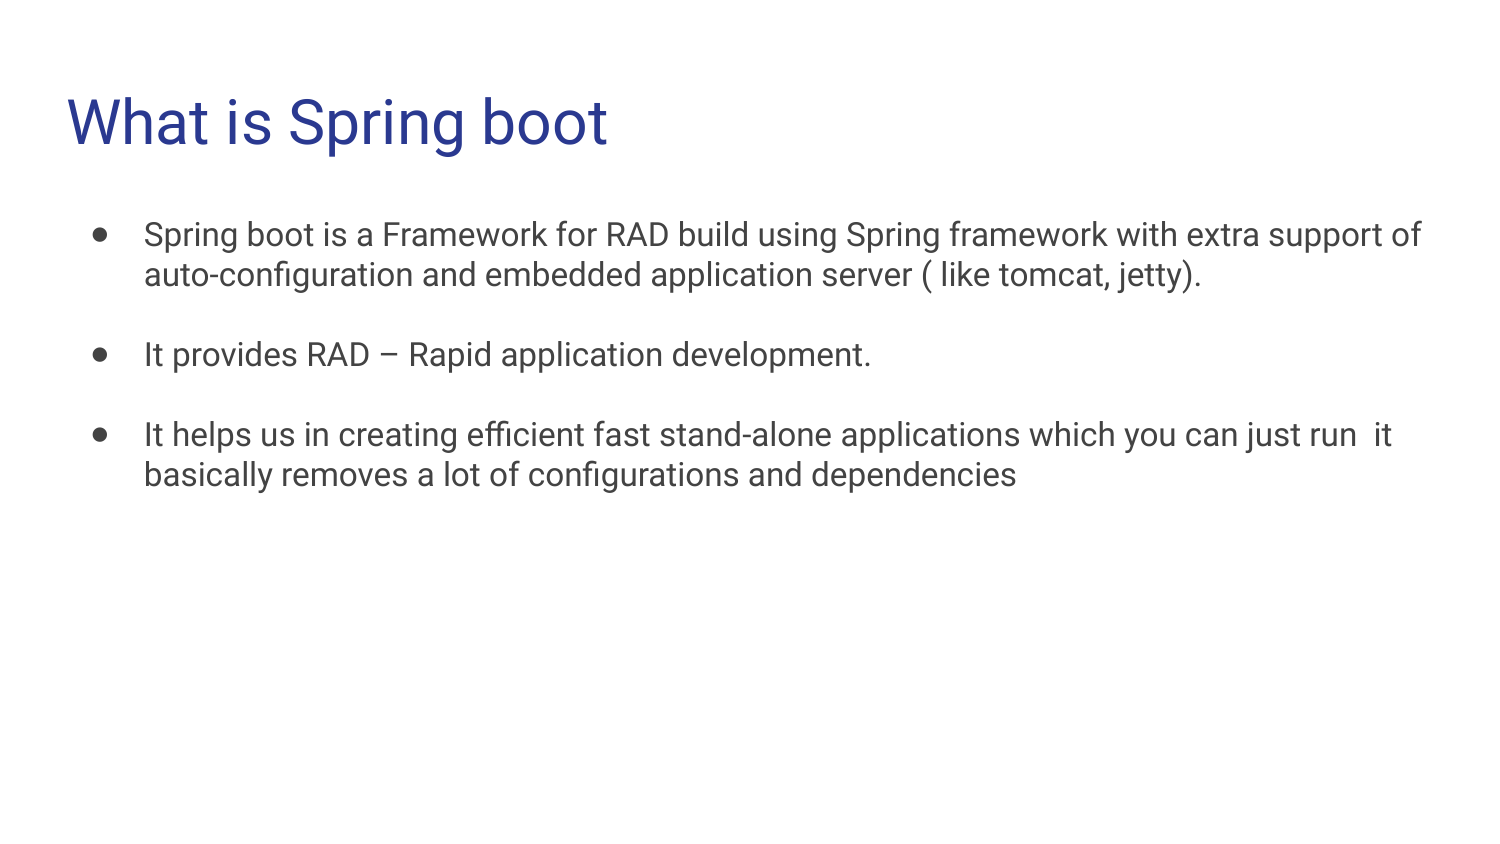

# What is Spring boot
Spring boot is a Framework for RAD build using Spring framework with extra support of auto-configuration and embedded application server ( like tomcat, jetty).

It provides RAD – Rapid application development.

It helps us in creating efficient fast stand-alone applications which you can just run  it basically removes a lot of configurations and dependencies